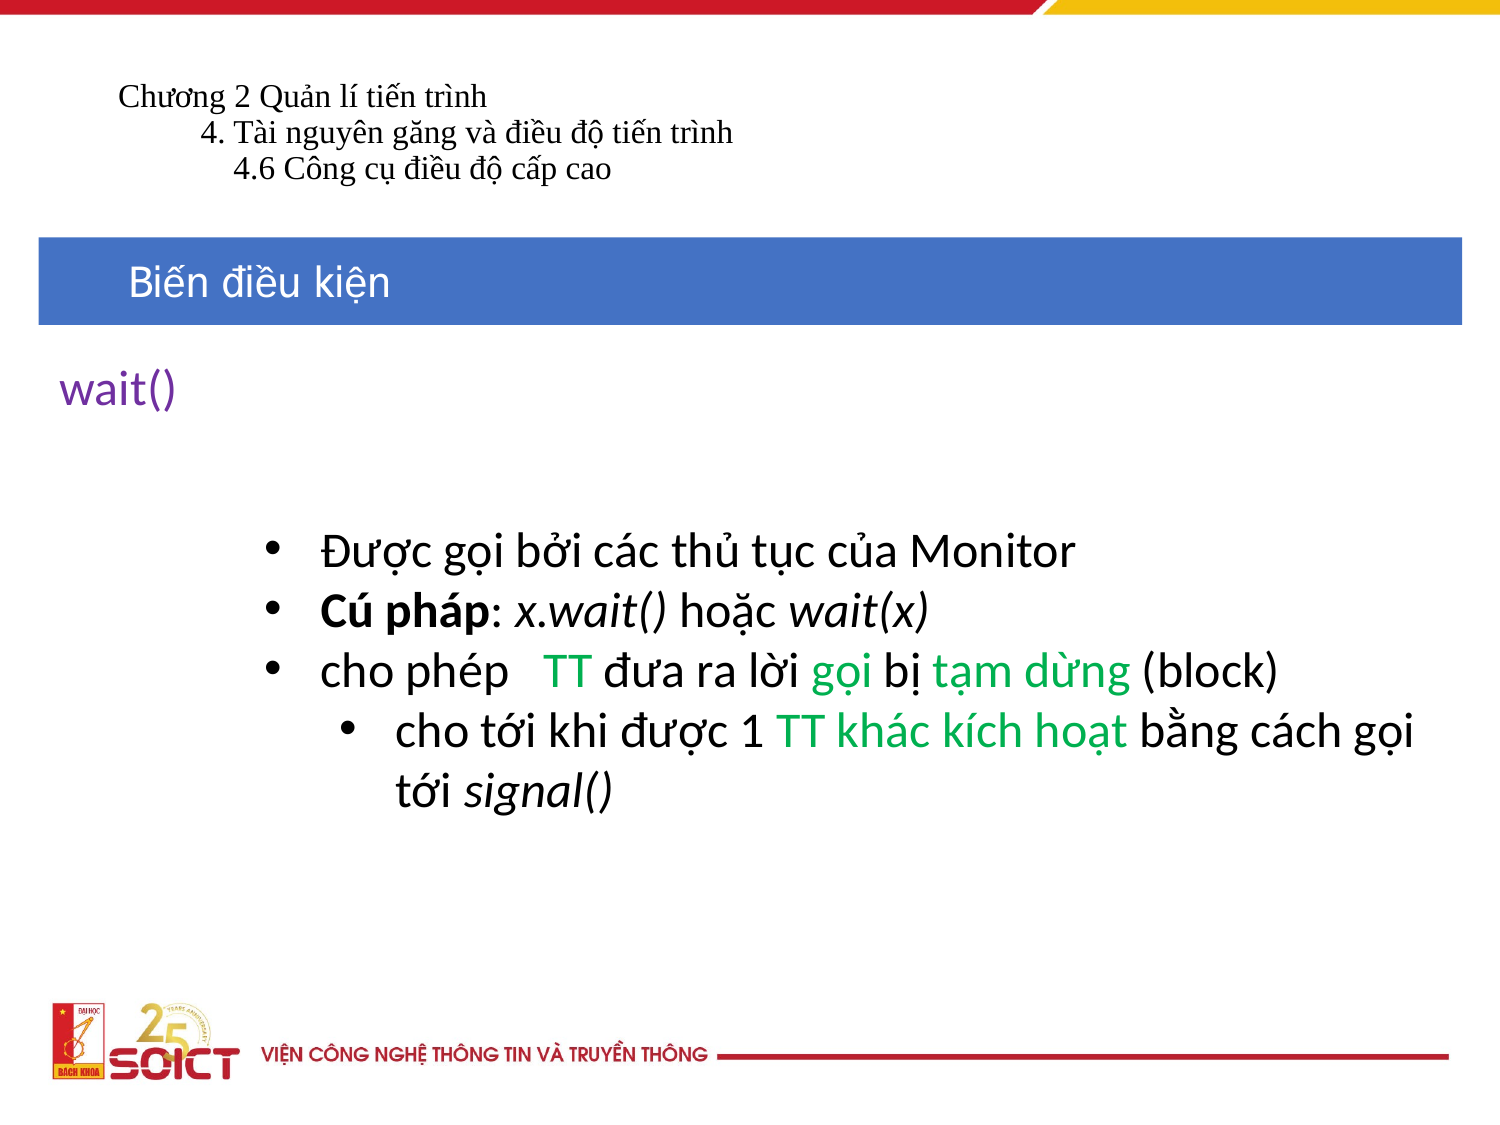

# Chương 2 Quản lí tiến trình 4. Tài nguyên găng và điều độ tiến trình 4.6 Công cụ điều độ cấp cao
Biến điều kiện
wait()

Được gọi bởi các thủ tục của Monitor
Cú pháp: x.wait() hoặc wait(x)
cho phép   TT đưa ra lời gọi bị tạm dừng (block)
cho tới khi được 1 TT khác kích hoạt bằng cách gọi tới signal()